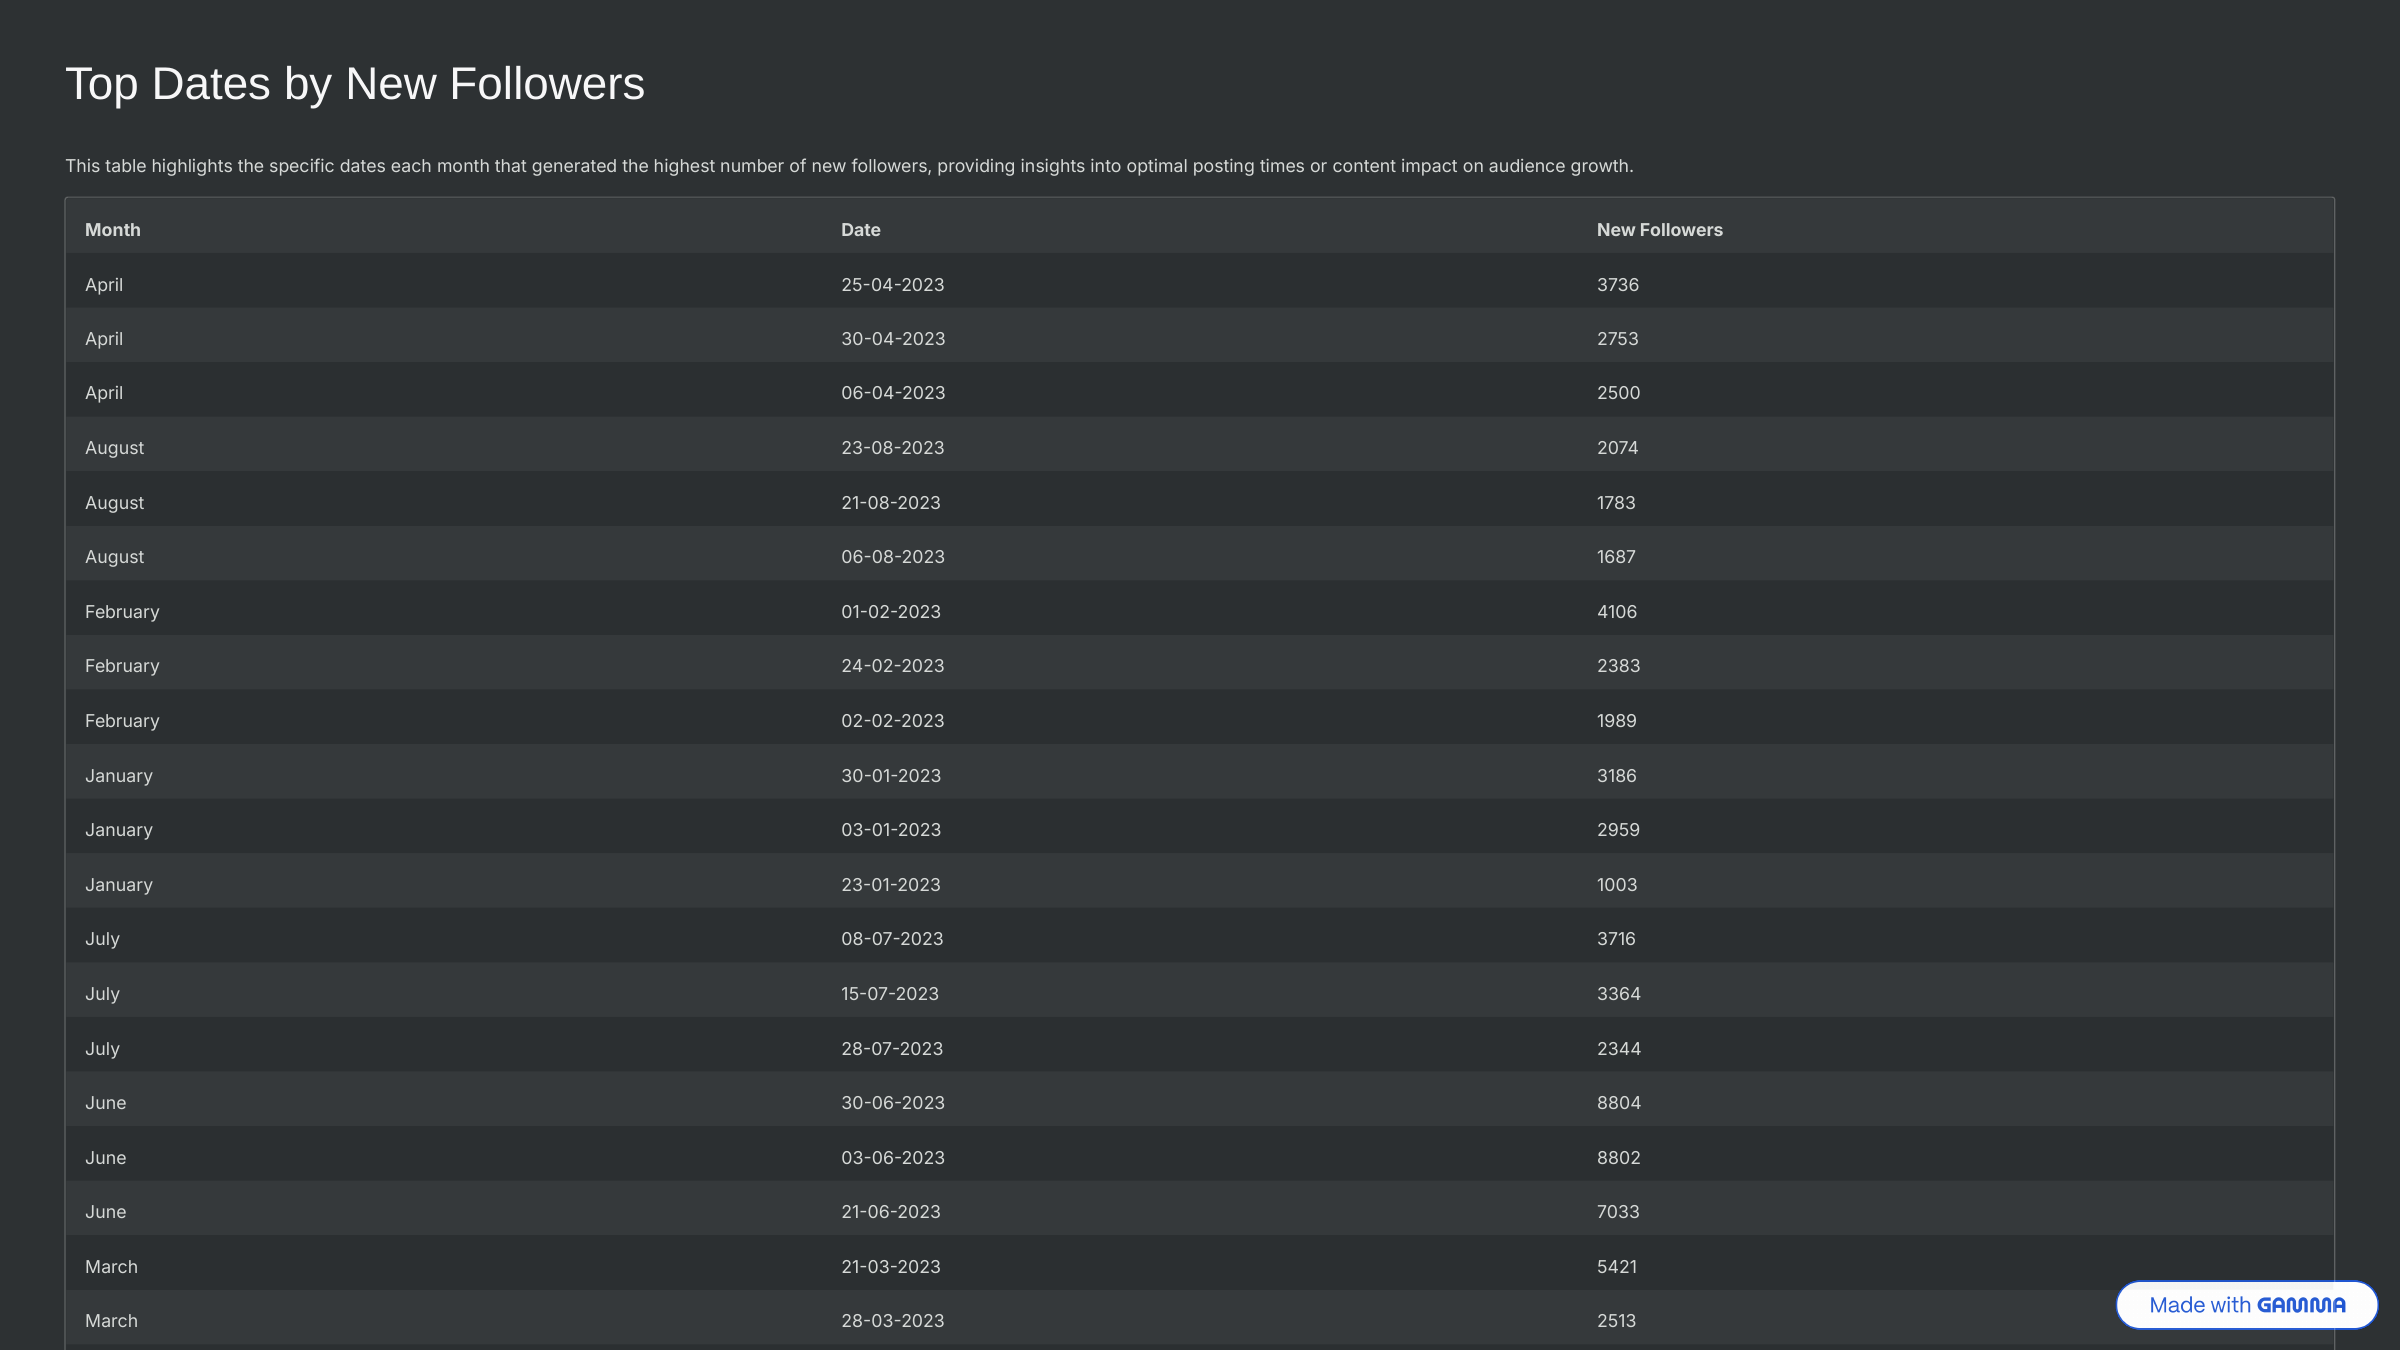

Top Dates by New Followers
This table highlights the specific dates each month that generated the highest number of new followers, providing insights into optimal posting times or content impact on audience growth.

Month
Date
New Followers

April
25-04-2023
3736

April
30-04-2023
2753

April
06-04-2023
2500

August
23-08-2023
2074

August
21-08-2023
1783

August
06-08-2023
1687

February
01-02-2023
4106

February
24-02-2023
2383

February
02-02-2023
1989

January
30-01-2023
3186

January
03-01-2023
2959

January
23-01-2023
1003

July
08-07-2023
3716

July
15-07-2023
3364

July
28-07-2023
2344

June
30-06-2023
8804

June
03-06-2023
8802

June
21-06-2023
7033

March
21-03-2023
5421

March
28-03-2023
2513

March
25-03-2023
2356

May
08-05-2023
8872

May
20-05-2023
6169

May
12-05-2023
6051

September
16-09-2023
3849

September
22-09-2023
3570

September
21-09-2023
2285